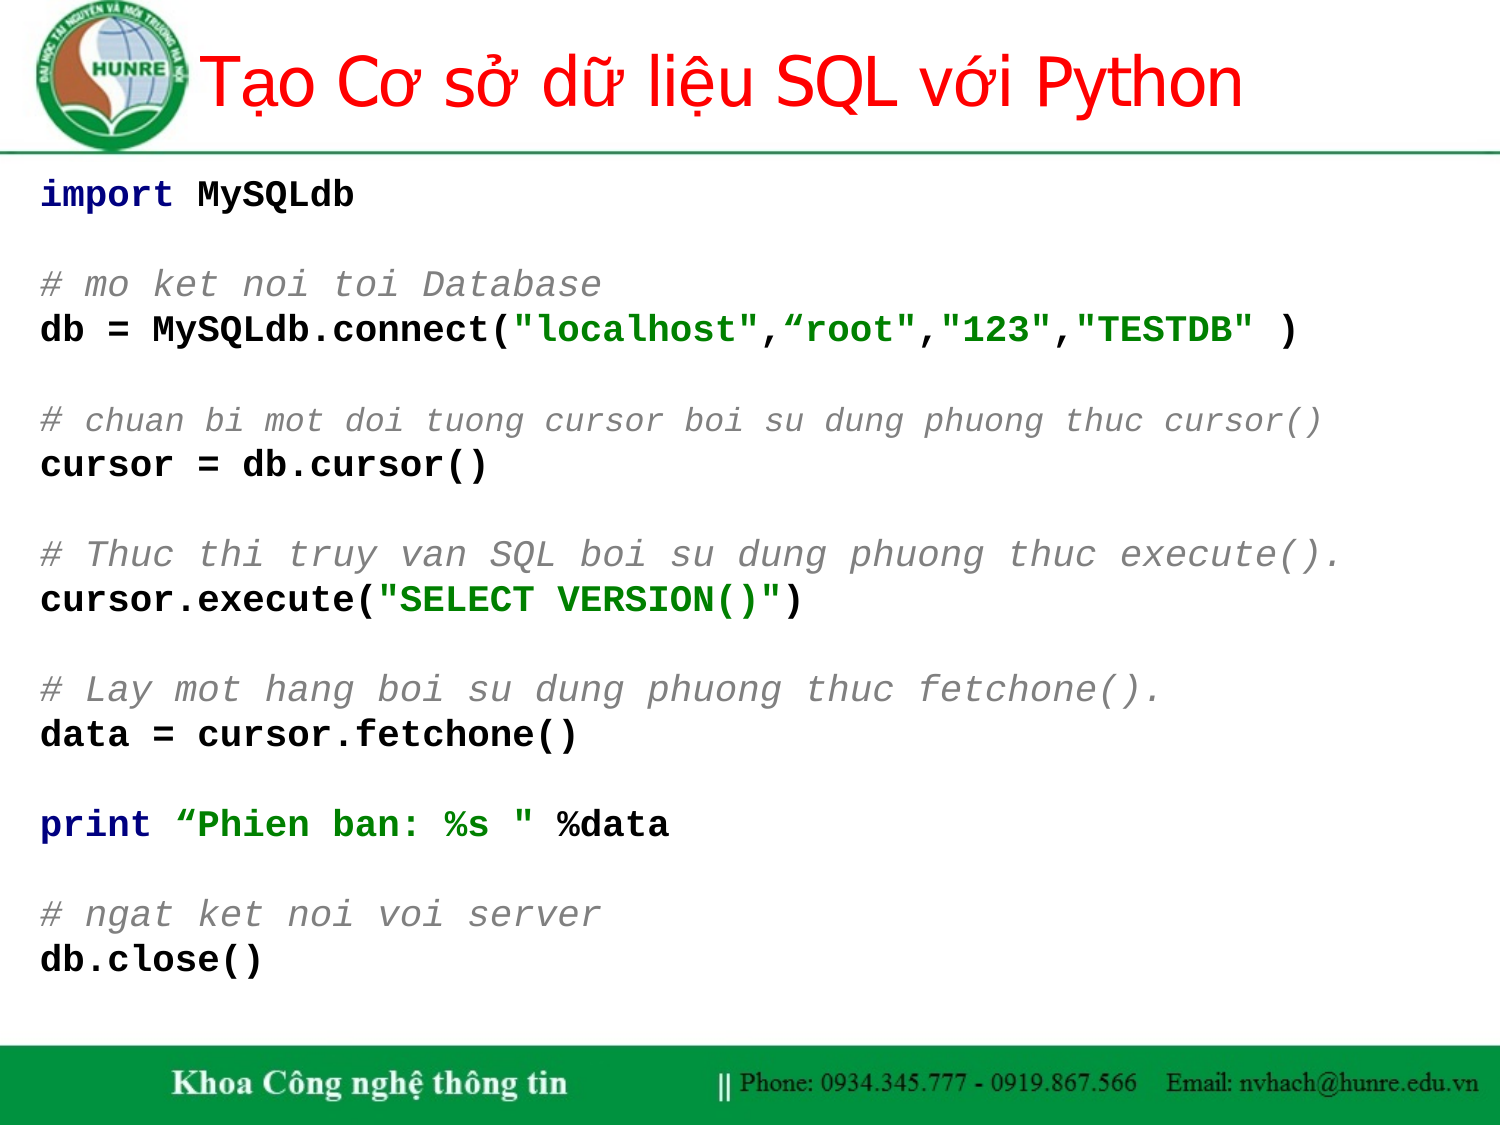

# Tạo Cơ sở dữ liệu SQL với Python
import MySQLdb
# mo ket noi toi Database
db = MySQLdb.connect("localhost",“root","123","TESTDB" )
# chuan bi mot doi tuong cursor boi su dung phuong thuc cursor()
cursor = db.cursor()
# Thuc thi truy van SQL boi su dung phuong thuc execute().
cursor.execute("SELECT VERSION()")
# Lay mot hang boi su dung phuong thuc fetchone().
data = cursor.fetchone()
print “Phien ban: %s " %data
# ngat ket noi voi server
db.close()